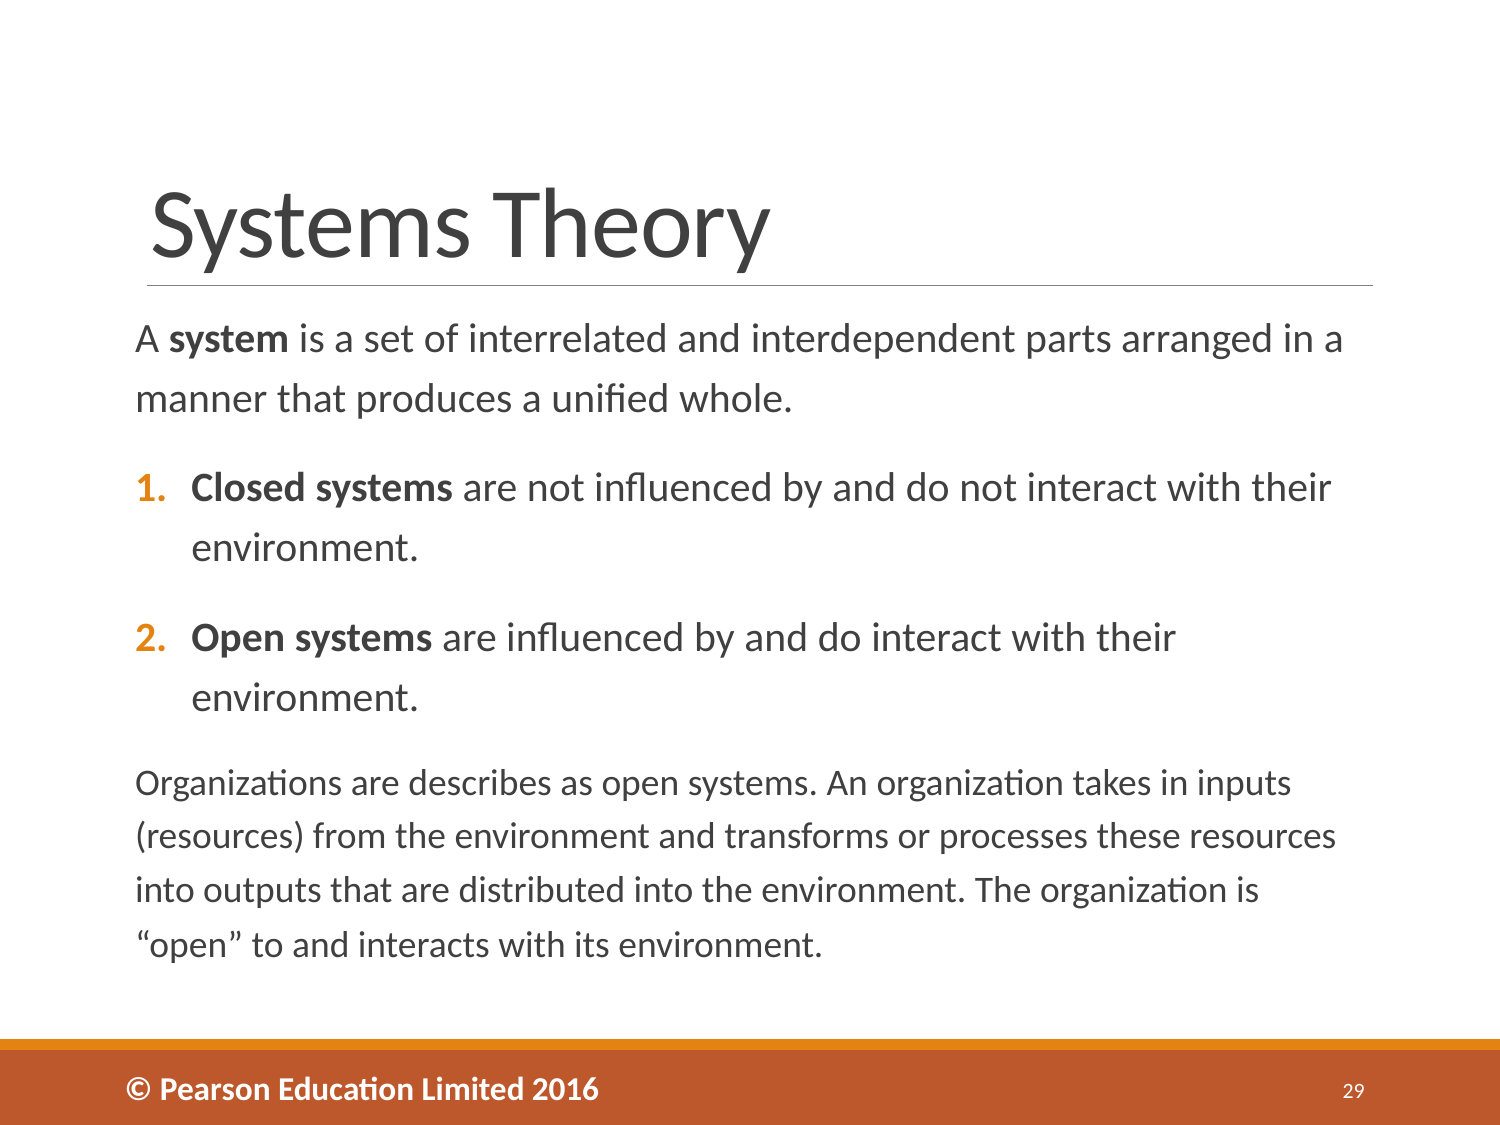

# Systems Theory
A system is a set of interrelated and interdependent parts arranged in a manner that produces a unified whole.
Closed systems are not influenced by and do not interact with their environment.
Open systems are influenced by and do interact with their environment.
Organizations are describes as open systems. An organization takes in inputs (resources) from the environment and transforms or processes these resources into outputs that are distributed into the environment. The organization is “open” to and interacts with its environment.
© Pearson Education Limited 2016
29